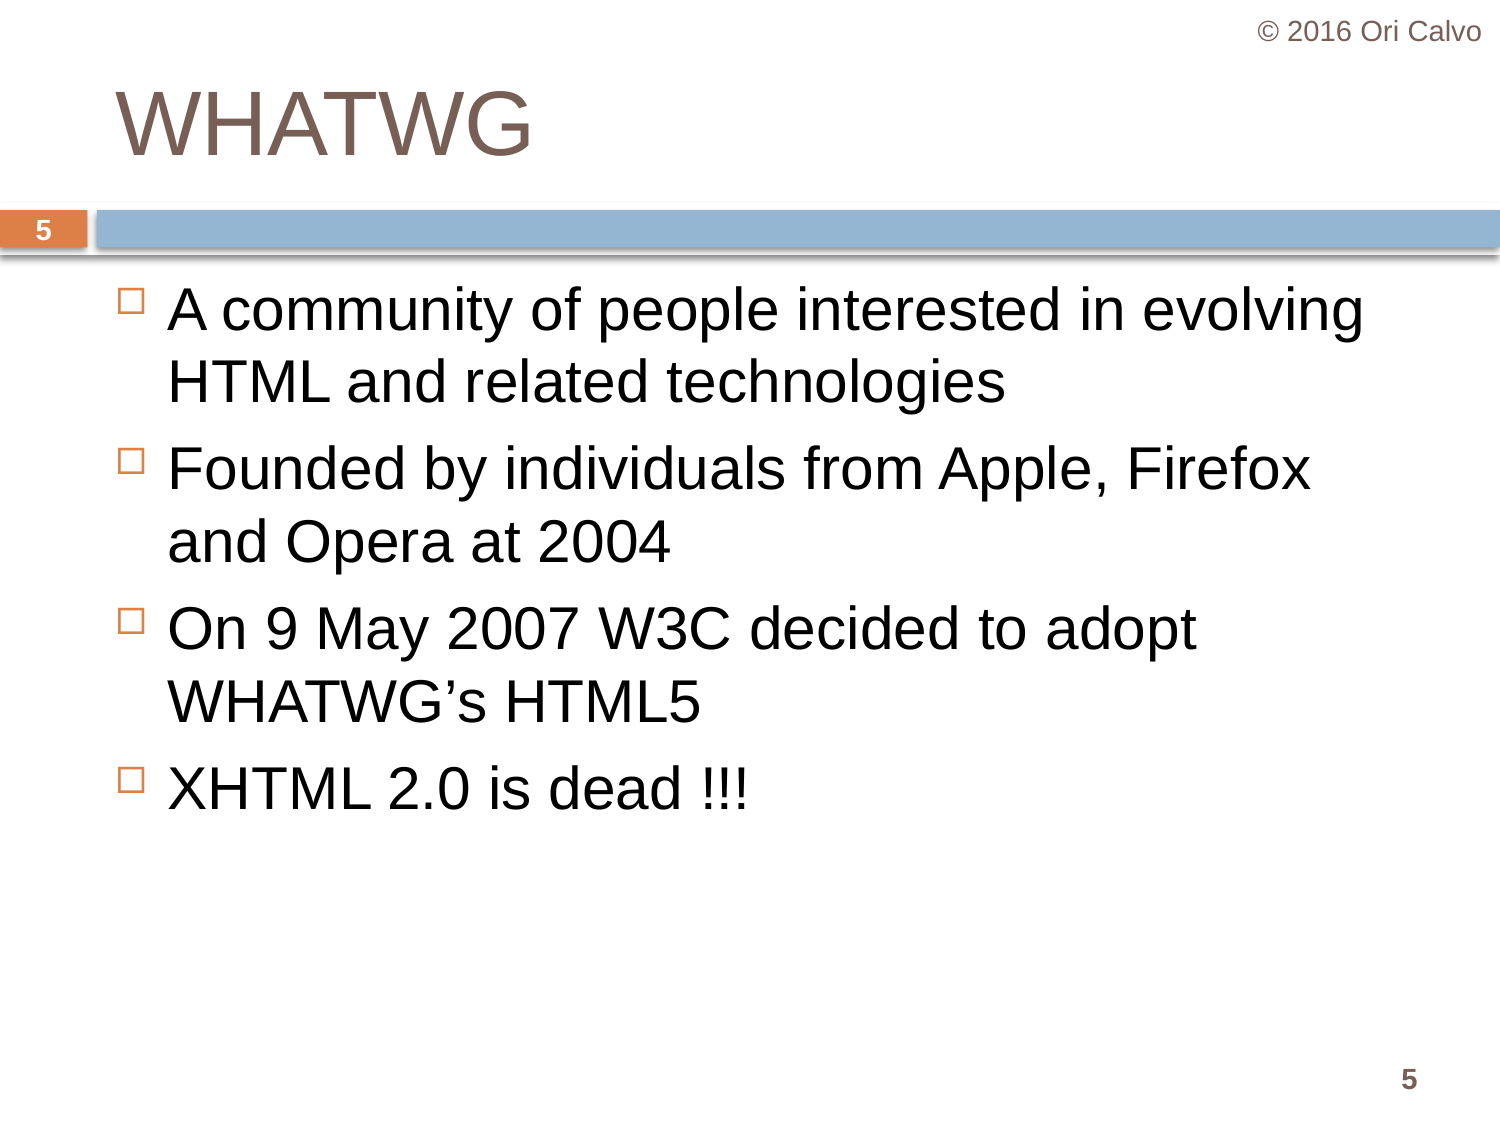

© 2016 Ori Calvo
# WHATWG
5
A community of people interested in evolving HTML and related technologies
Founded by individuals from Apple, Firefox and Opera at 2004
On 9 May 2007 W3C decided to adopt WHATWG’s HTML5
XHTML 2.0 is dead !!!